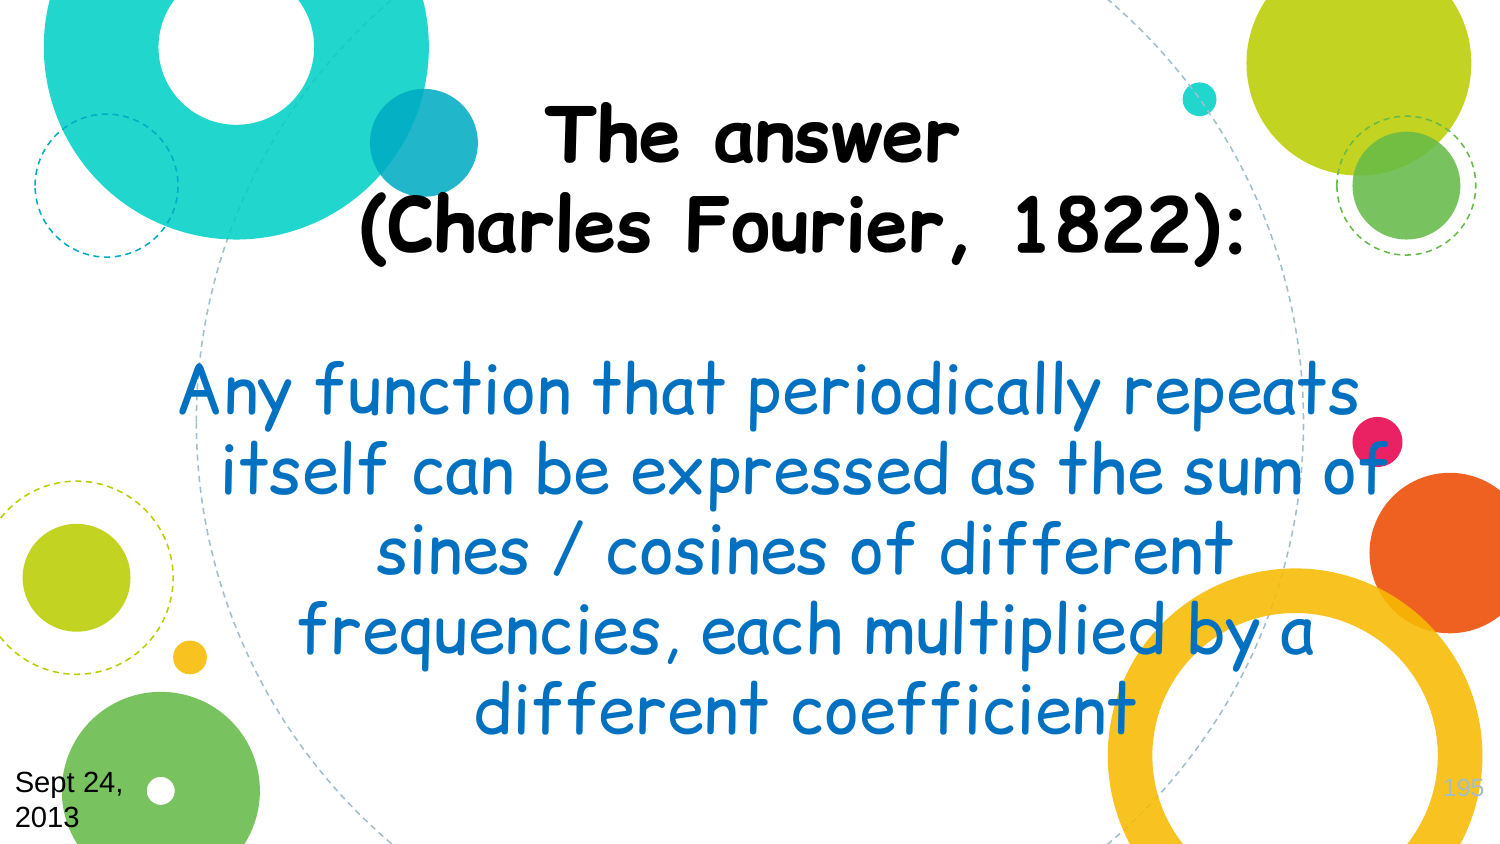

The answer
(Charles Fourier, 1822):

Any function that periodically repeats itself can be expressed as the sum of sines / cosines of different frequencies, each multiplied by a different coefficient
Sept 24, 2013
195